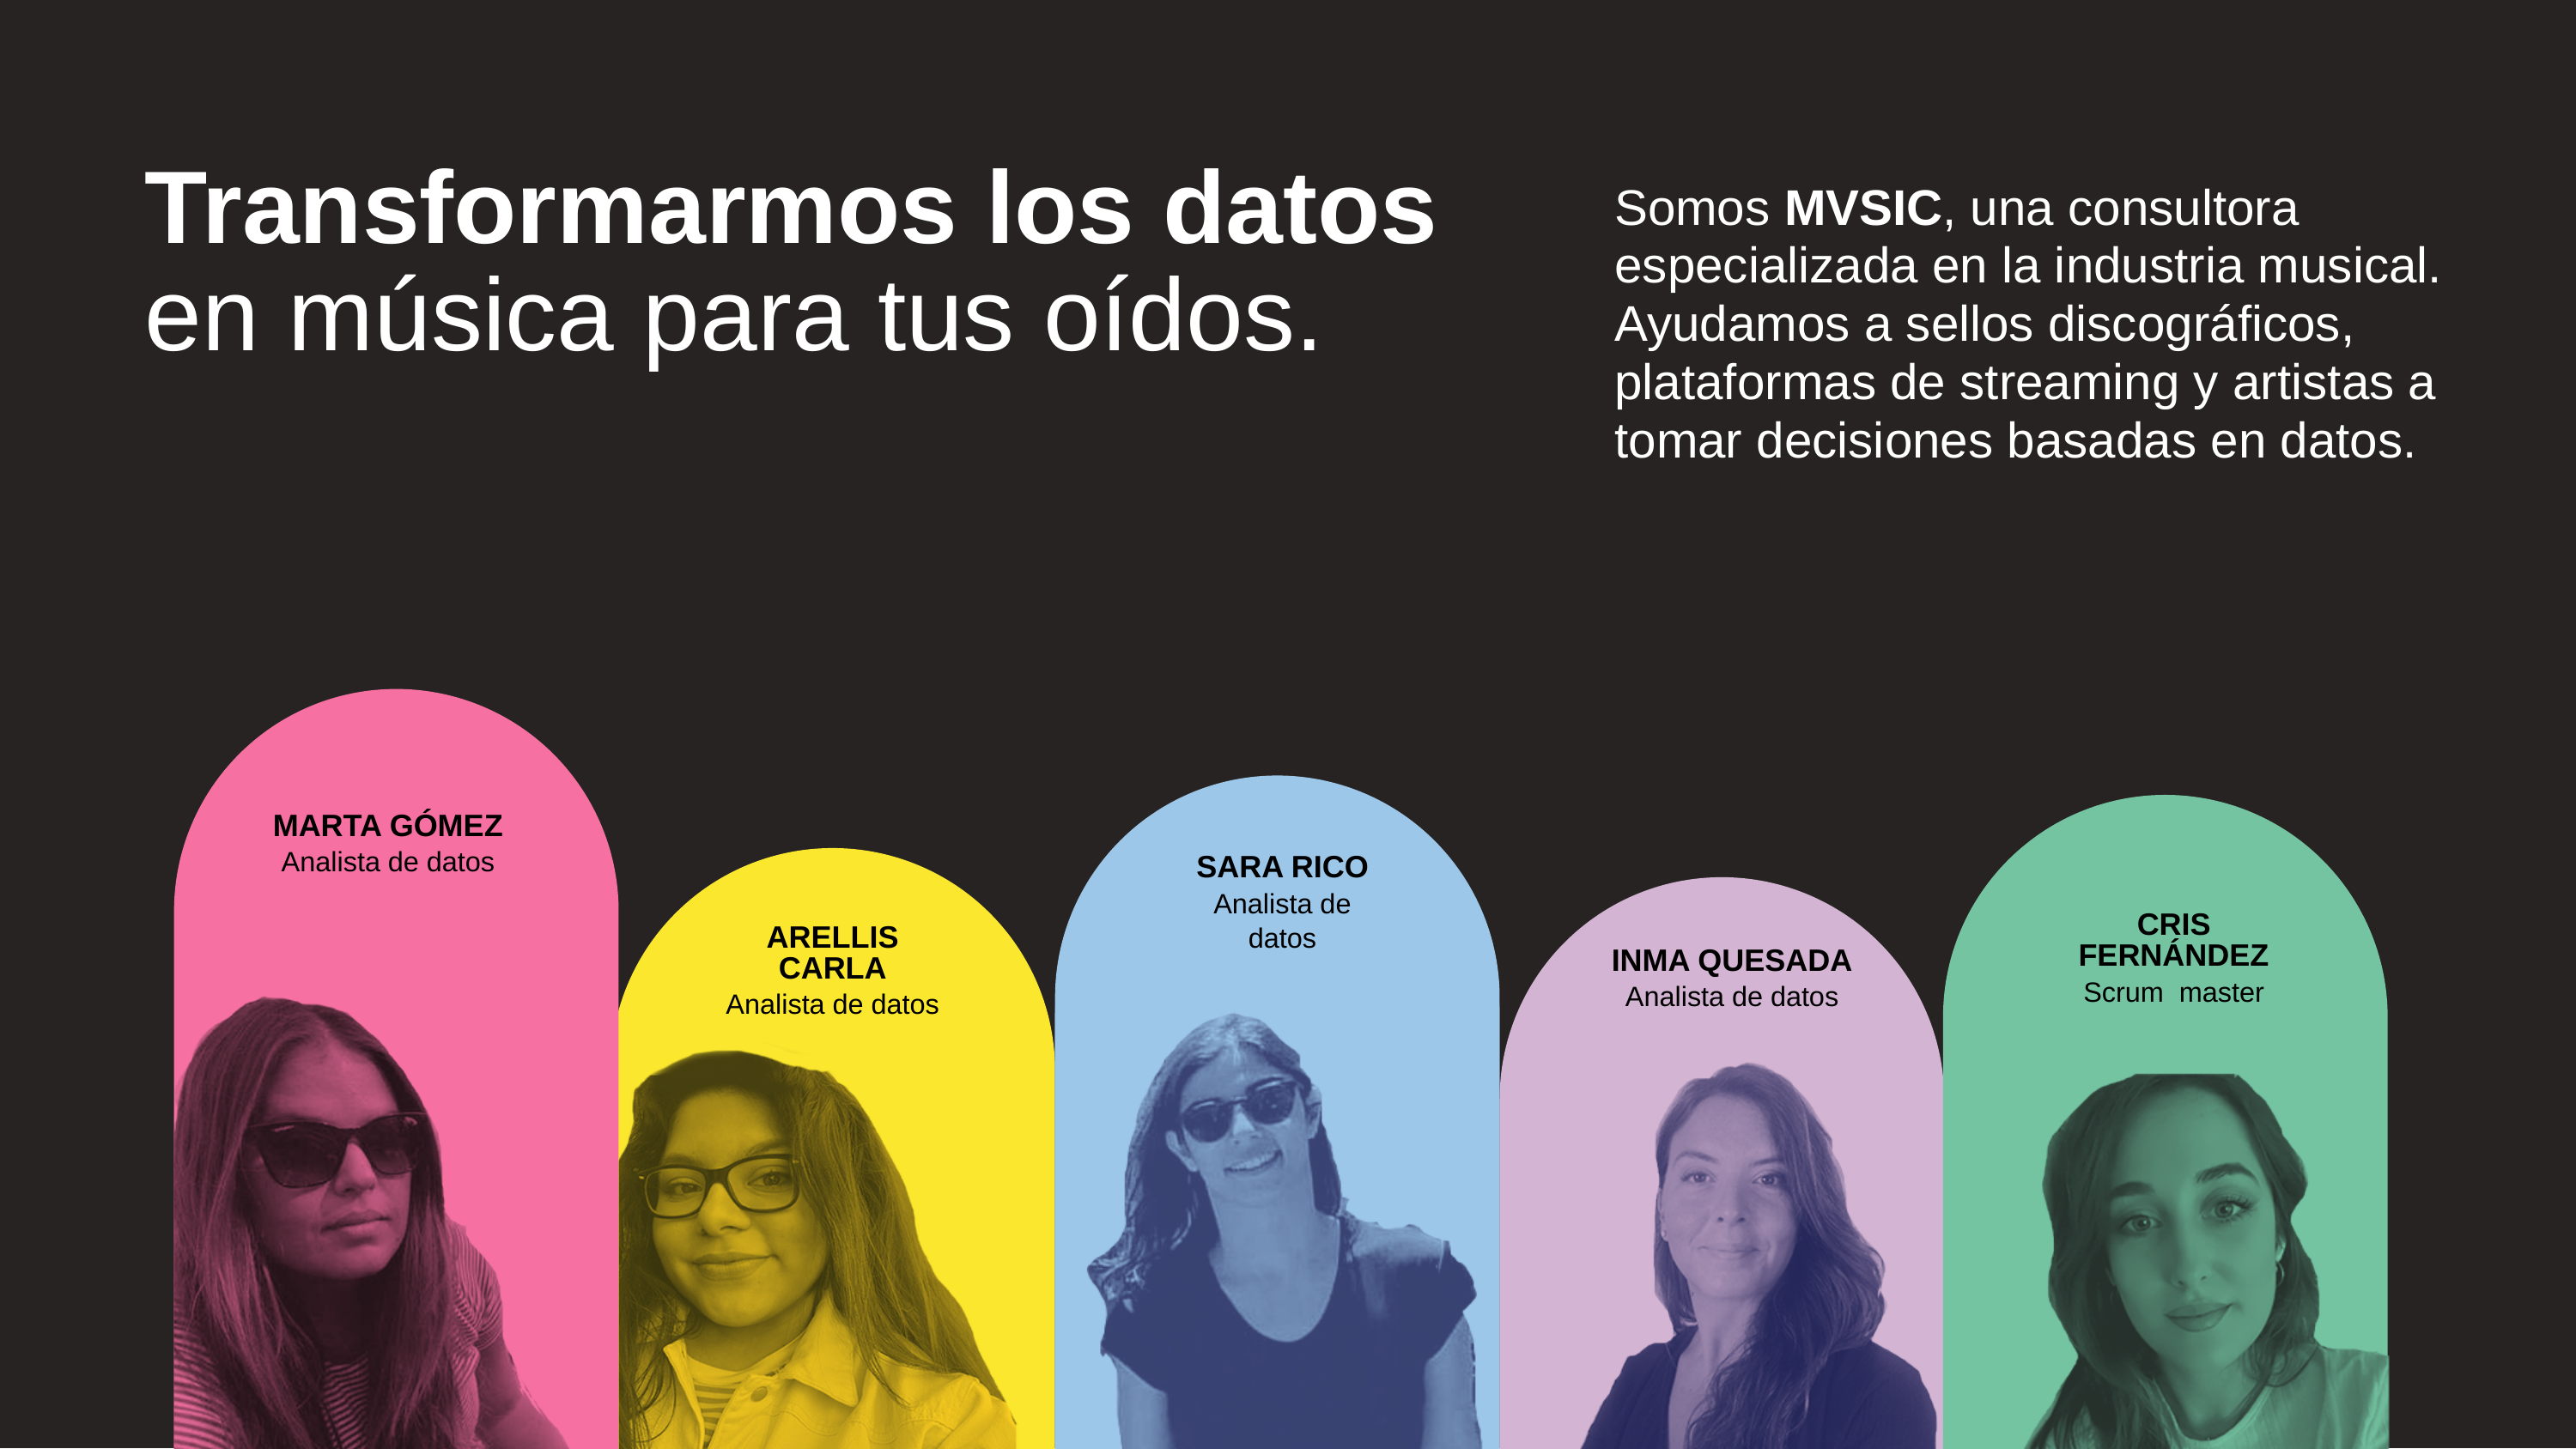

Transformarmos los datos en música para tus oídos.
Somos MVSIC, una consultora especializada en la industria musical.
Ayudamos a sellos discográficos, plataformas de streaming y artistas a tomar decisiones basadas en datos.

MARTA GÓMEZ
Analista de datos

SARA RICO
Analista de datos

CRIS FERNÁNDEZ
Scrum  master
ARELLIS CARLA
Analista de datos
INMA QUESADA
Analista de datos